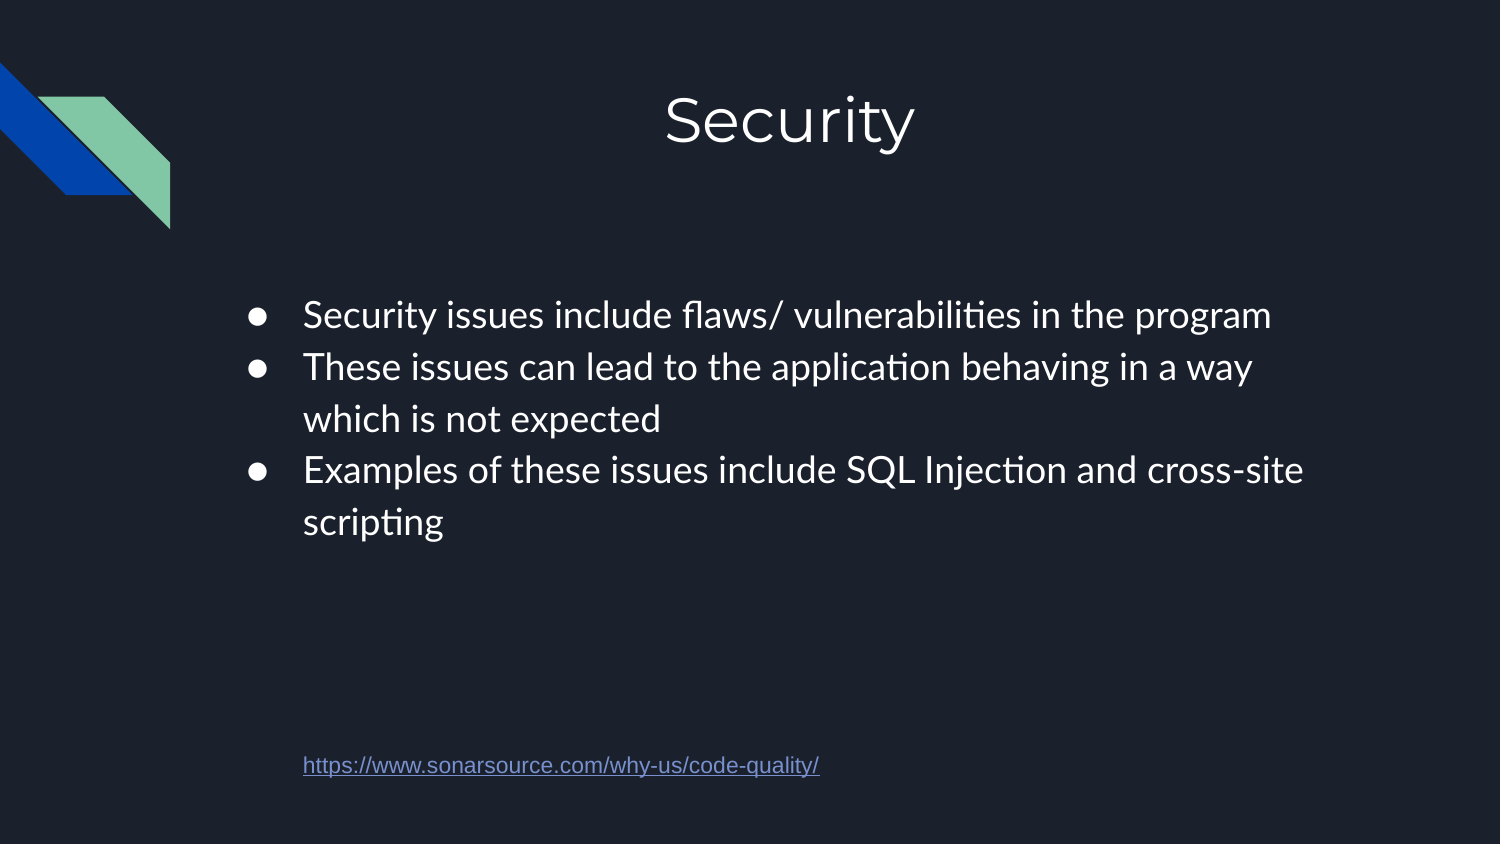

# Security
Security issues include flaws/ vulnerabilities in the program
These issues can lead to the application behaving in a way which is not expected
Examples of these issues include SQL Injection and cross-site scripting

https://www.sonarsource.com/why-us/code-quality/